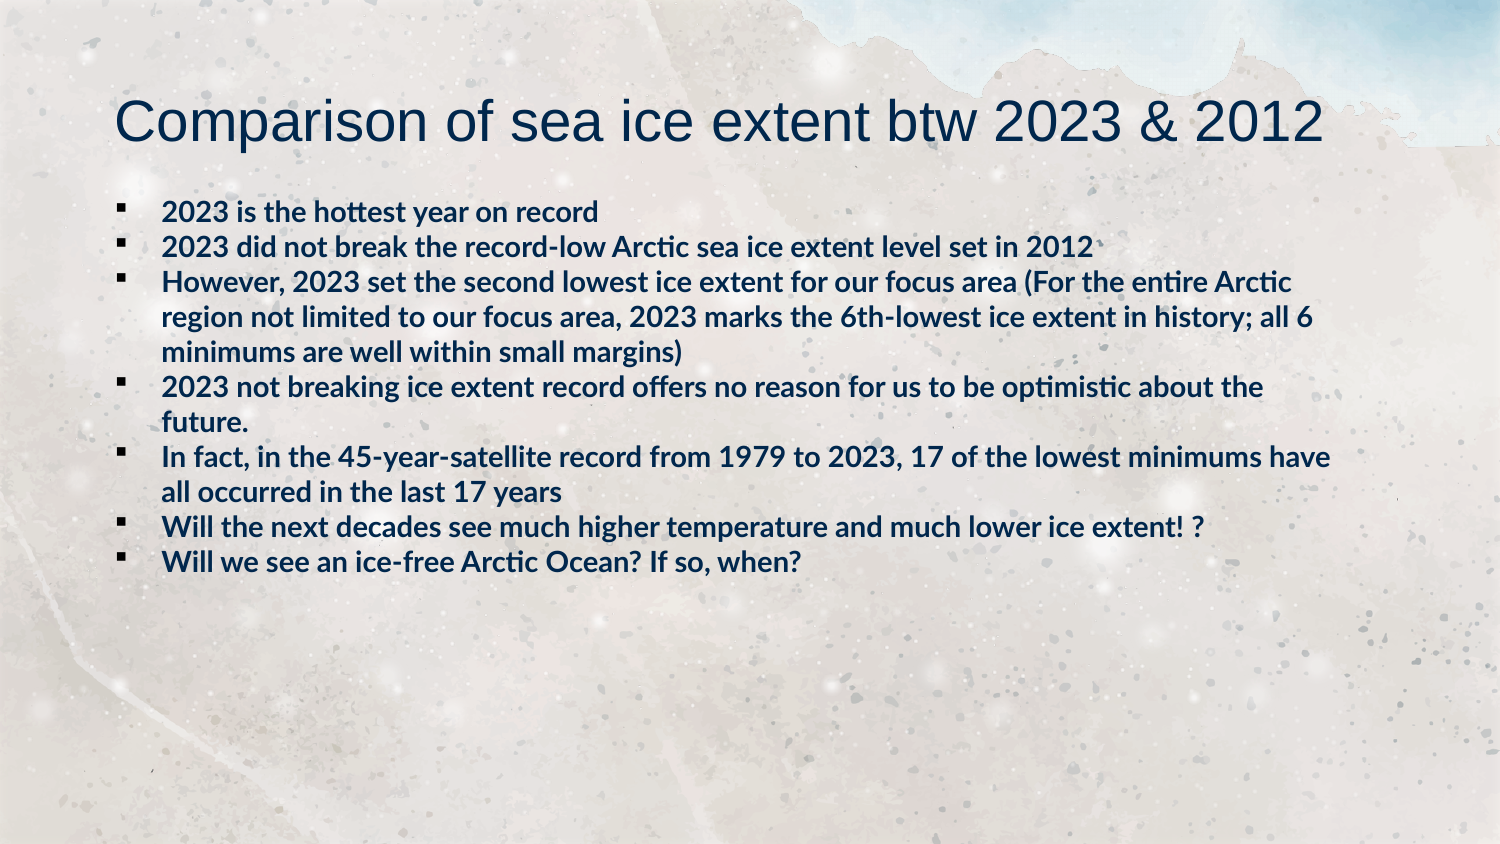

# Comparison of sea ice extent btw 2023 & 2012
2023 is the hottest year on record
2023 did not break the record-low Arctic sea ice extent level set in 2012
However, 2023 set the second lowest ice extent for our focus area (For the entire Arctic region not limited to our focus area, 2023 marks the 6th-lowest ice extent in history; all 6 minimums are well within small margins)
2023 not breaking ice extent record offers no reason for us to be optimistic about the future.
In fact, in the 45-year-satellite record from 1979 to 2023, 17 of the lowest minimums have all occurred in the last 17 years
Will the next decades see much higher temperature and much lower ice extent! ?
Will we see an ice-free Arctic Ocean? If so, when?